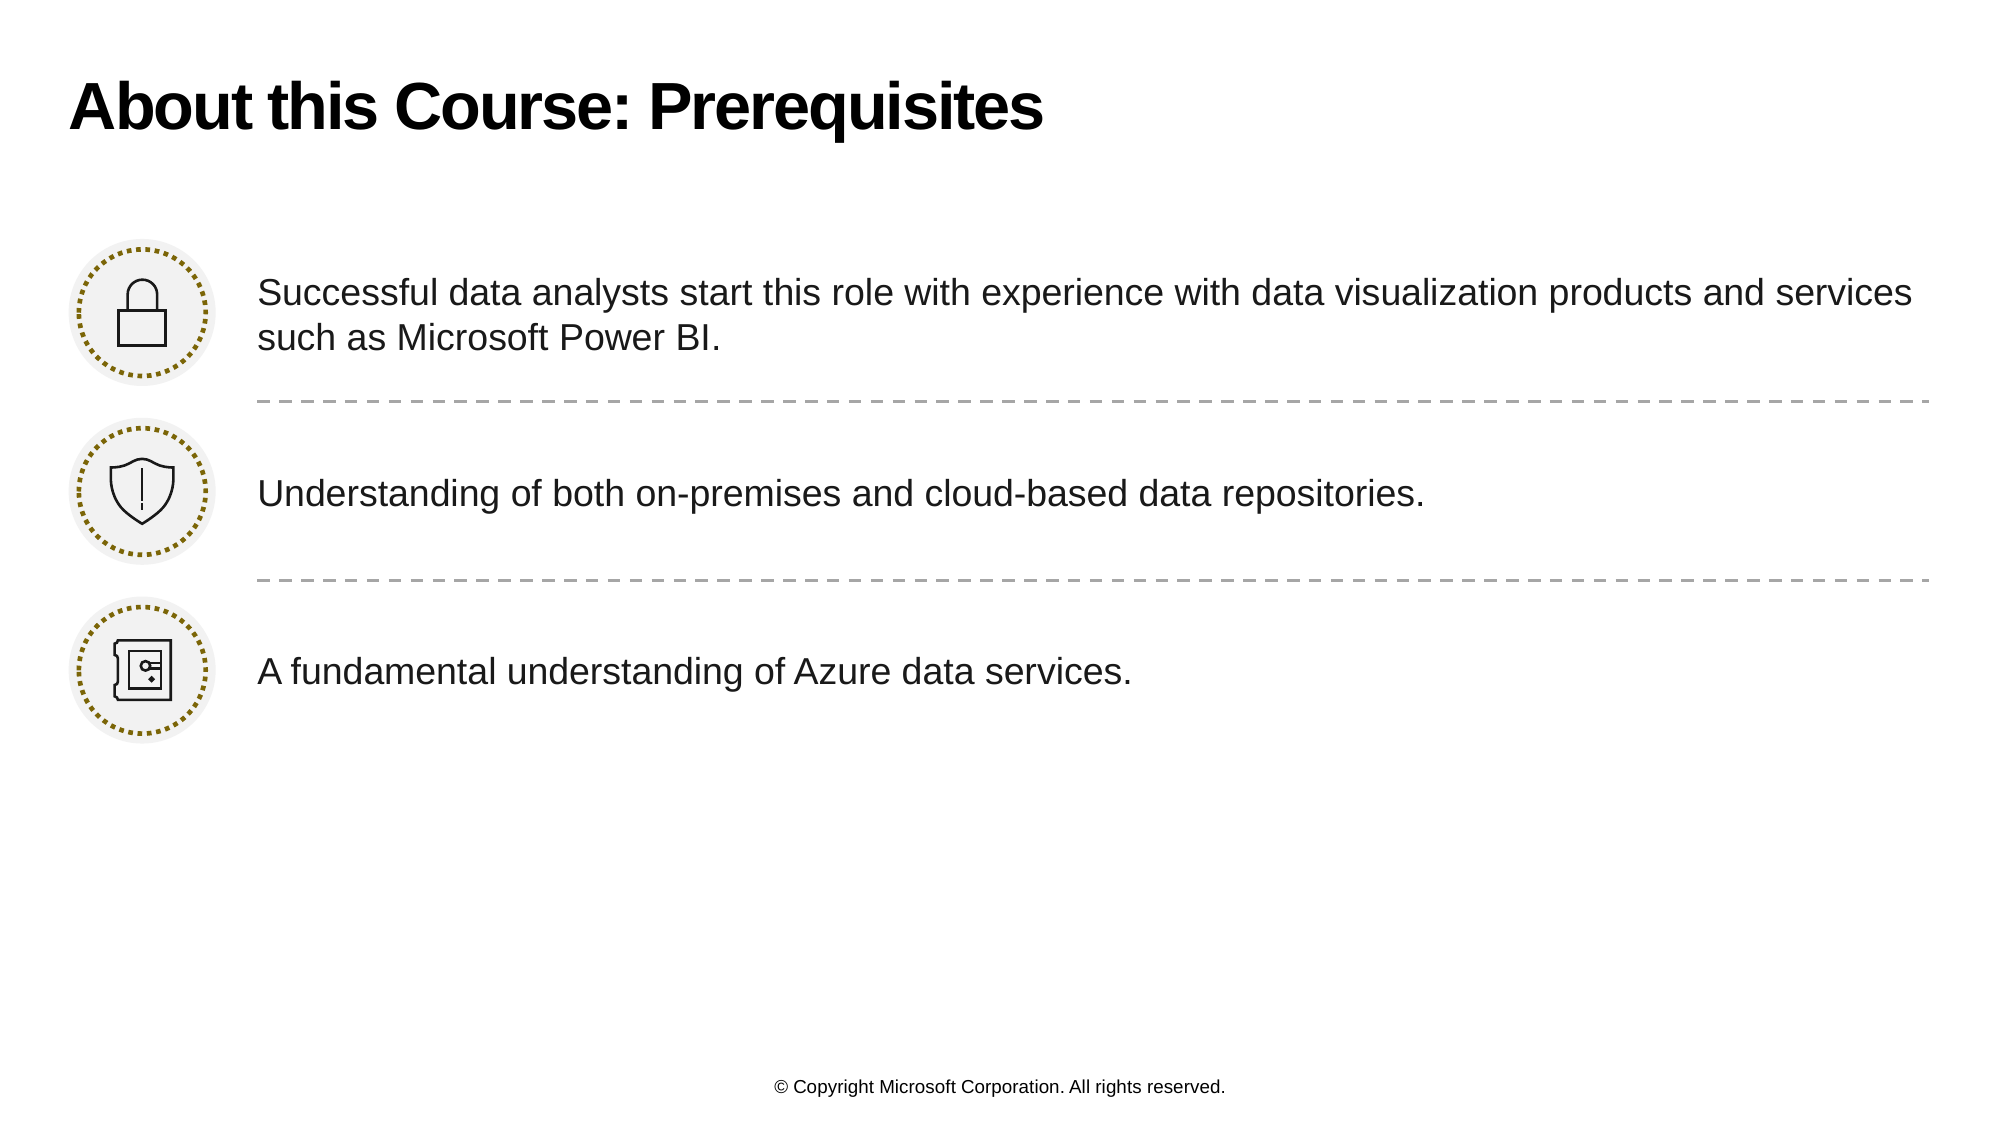

# About this Course: Prerequisites

Successful data analysts start this role with experience with data visualization products and services such as Microsoft Power BI.

Understanding of both on-premises and cloud-based data repositories.

A fundamental understanding of Azure data services.